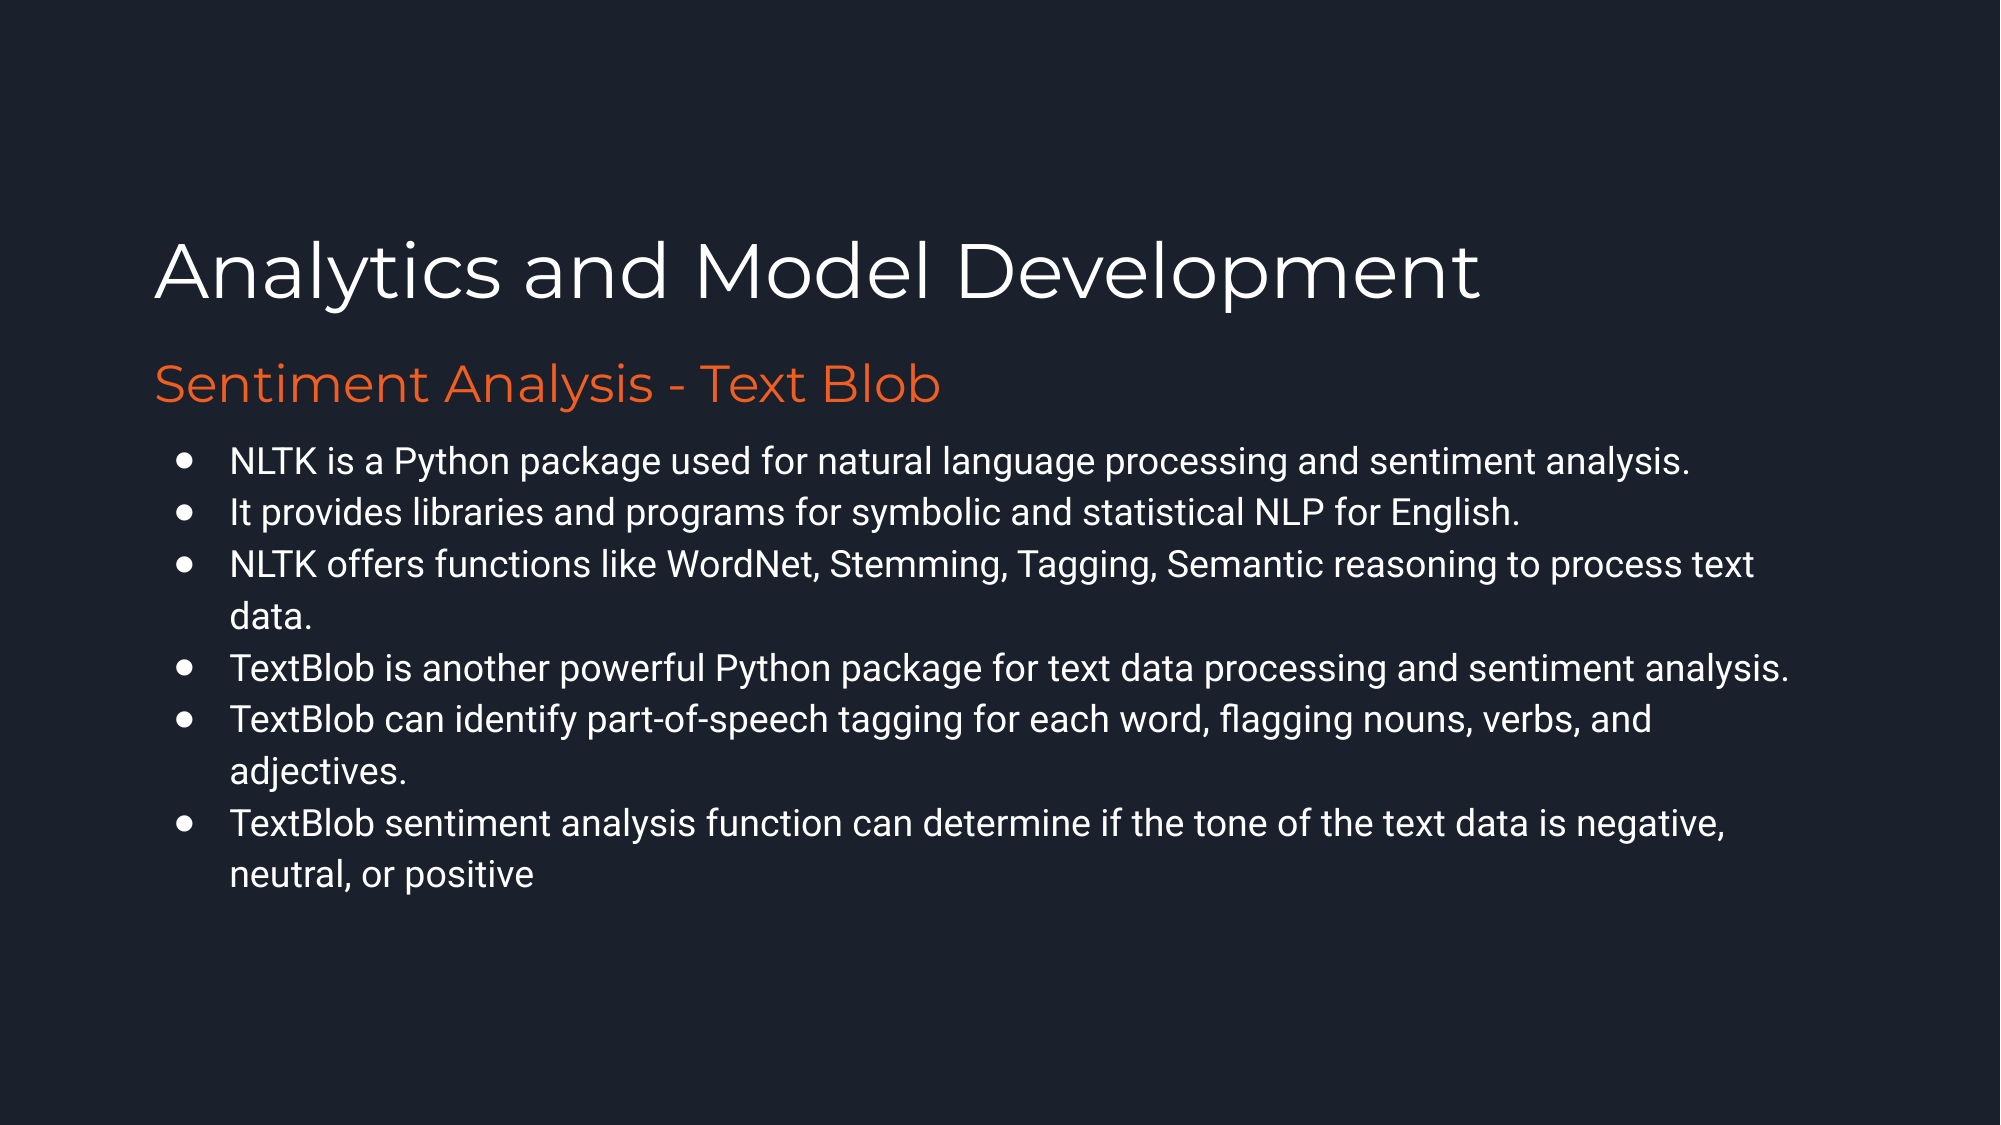

# Analytics and Model Development
Sentiment Analysis - Text Blob
NLTK is a Python package used for natural language processing and sentiment analysis.
It provides libraries and programs for symbolic and statistical NLP for English.
NLTK offers functions like WordNet, Stemming, Tagging, Semantic reasoning to process text data.
TextBlob is another powerful Python package for text data processing and sentiment analysis.
TextBlob can identify part-of-speech tagging for each word, flagging nouns, verbs, and adjectives.
TextBlob sentiment analysis function can determine if the tone of the text data is negative, neutral, or positive